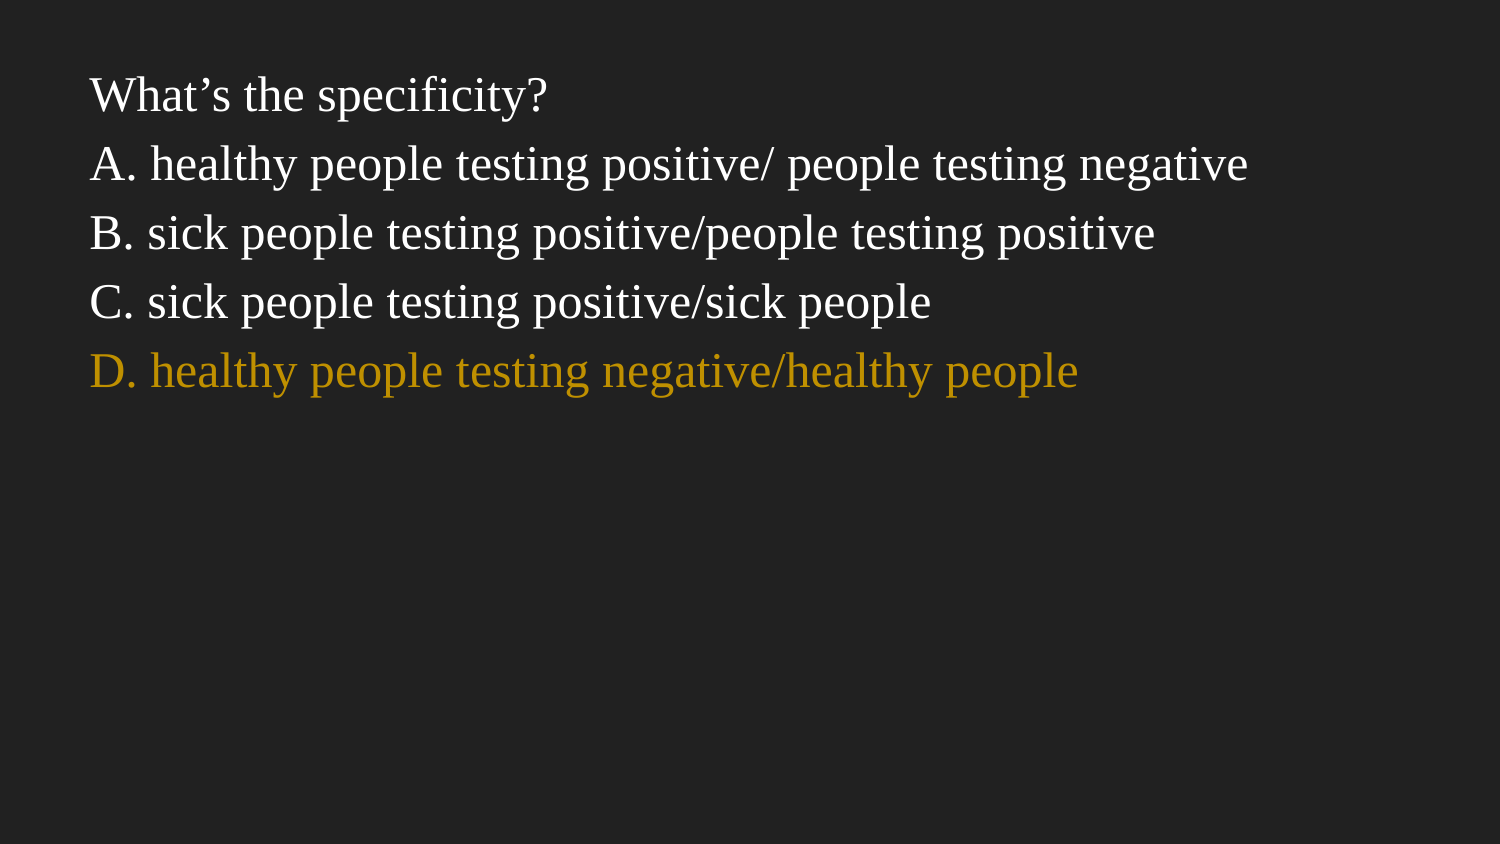

What’s the specificity?
A. healthy people testing positive/ people testing negative
B. sick people testing positive/people testing positive
C. sick people testing positive/sick people
D. healthy people testing negative/healthy people